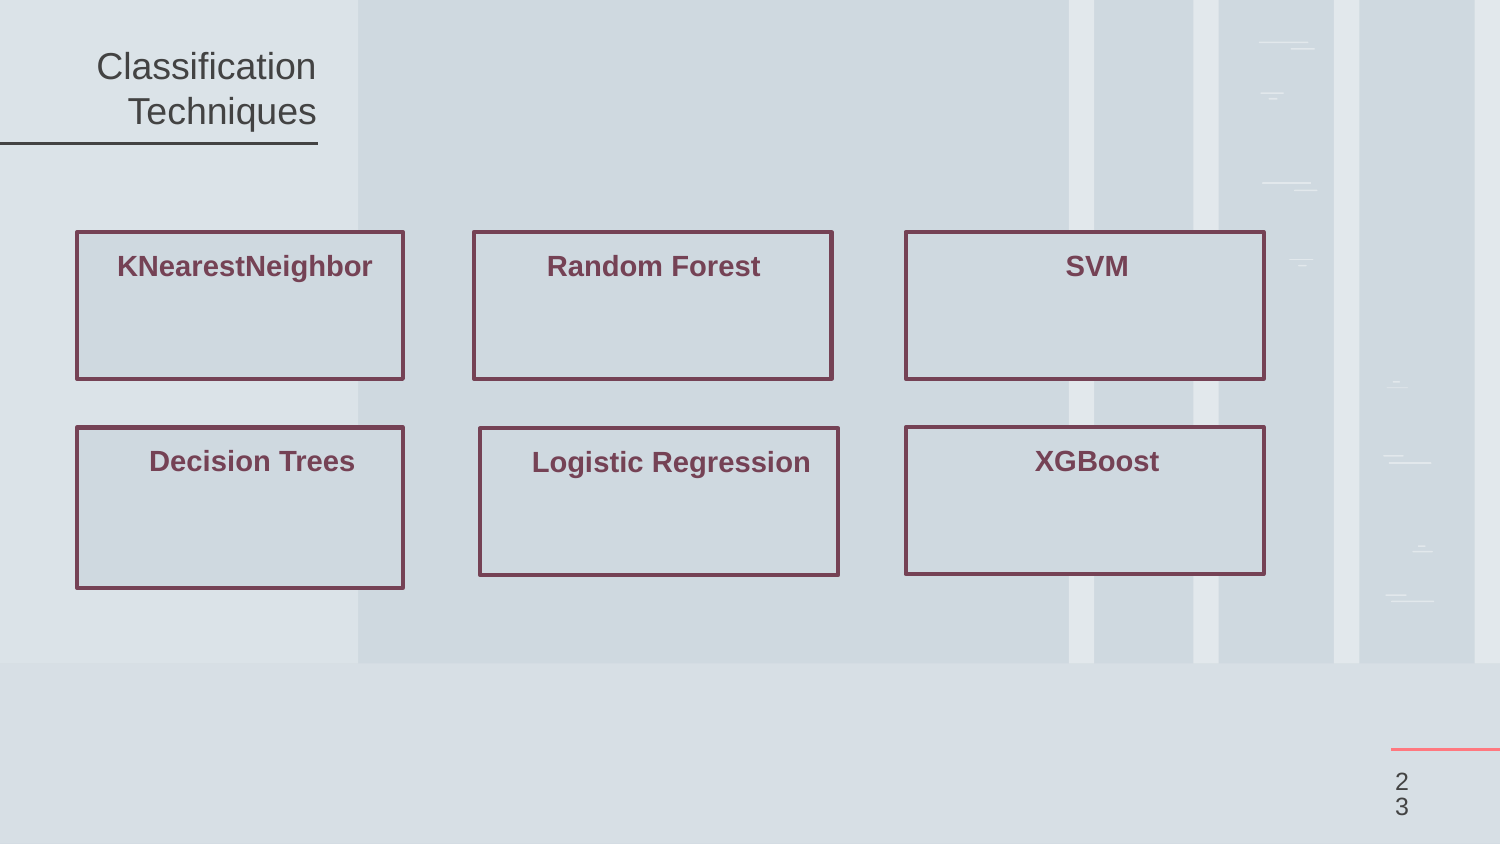

# Classification  Techniques
KNearestNeighbor
    Random Forest
SVM
XGBoost
Decision Trees

Logistic Regression
23